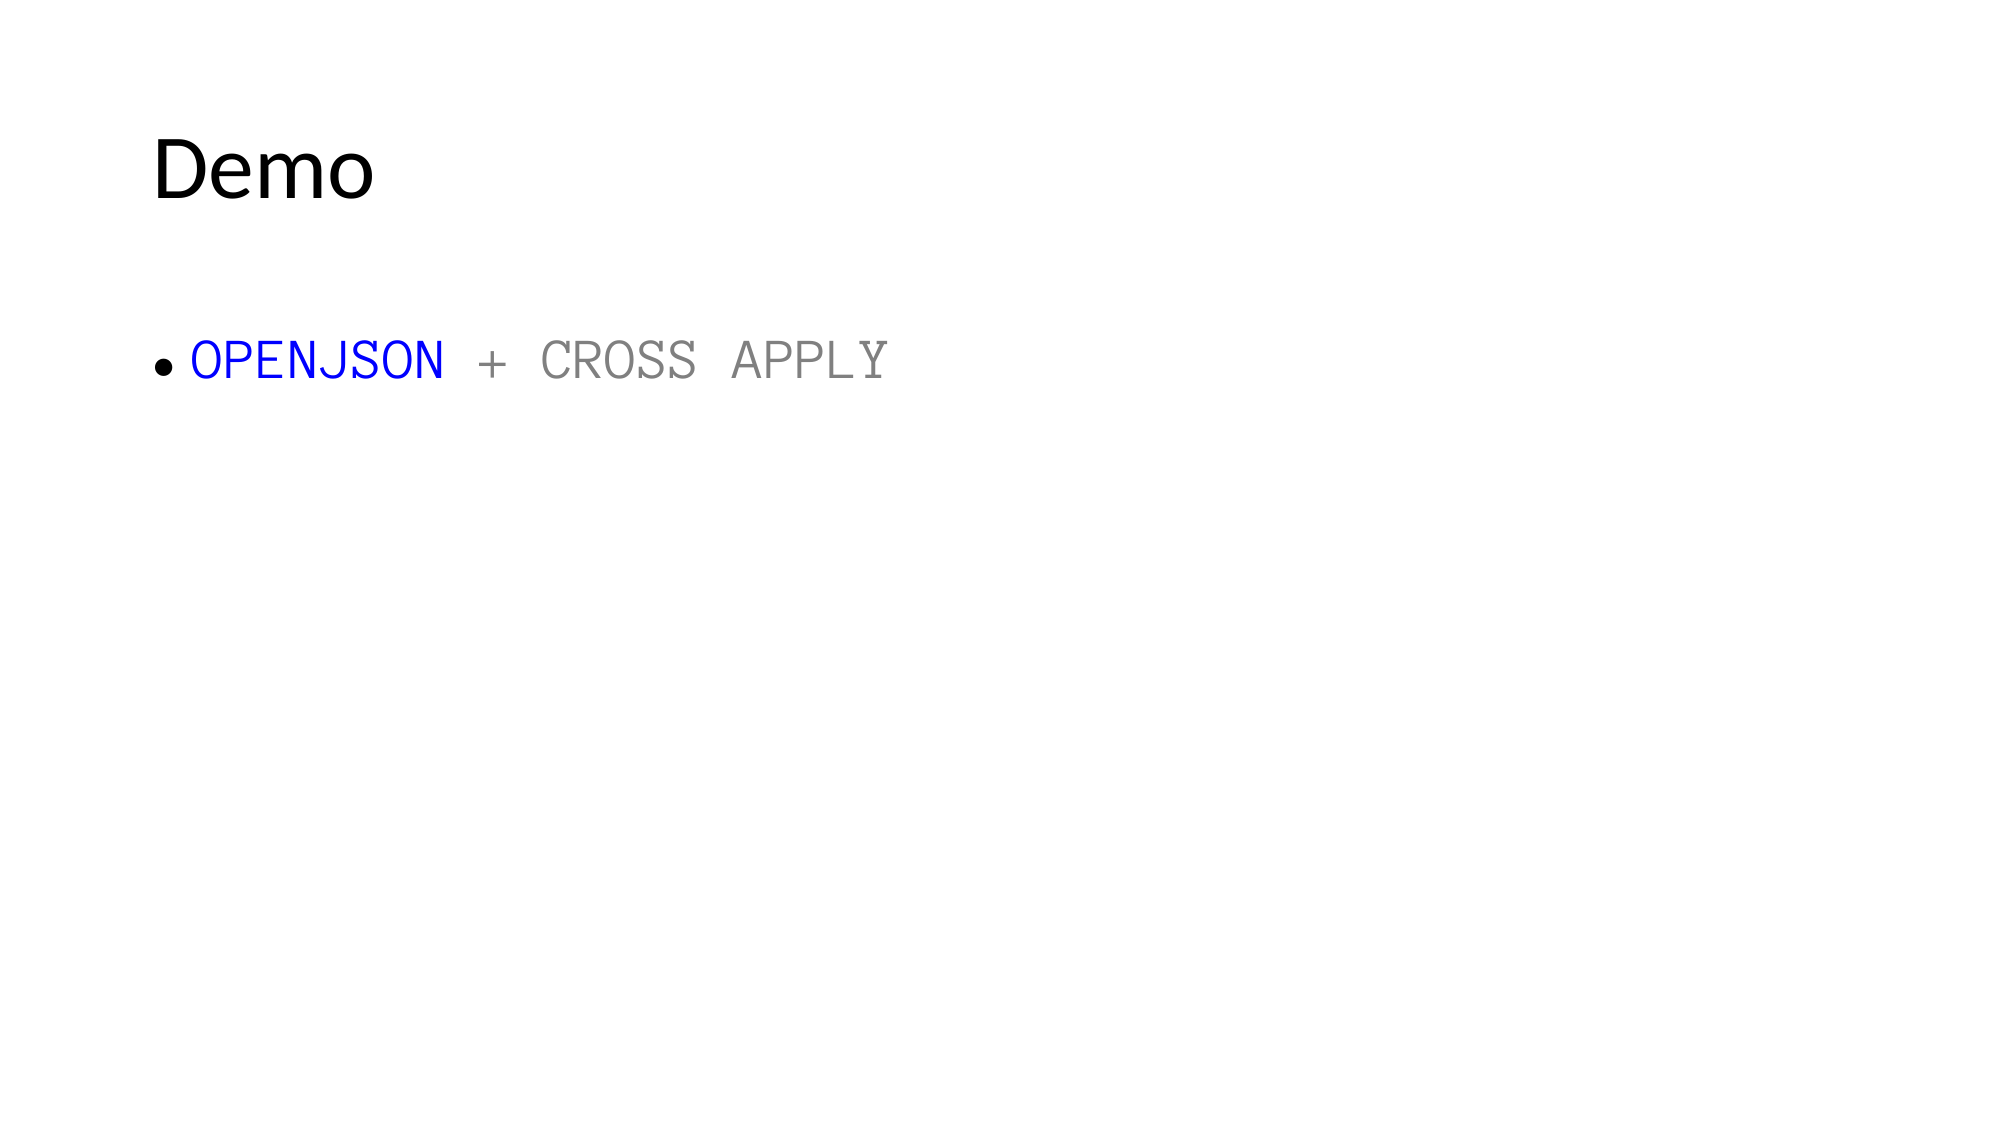

# Demo
● OPENJSON + CROSS APPLY